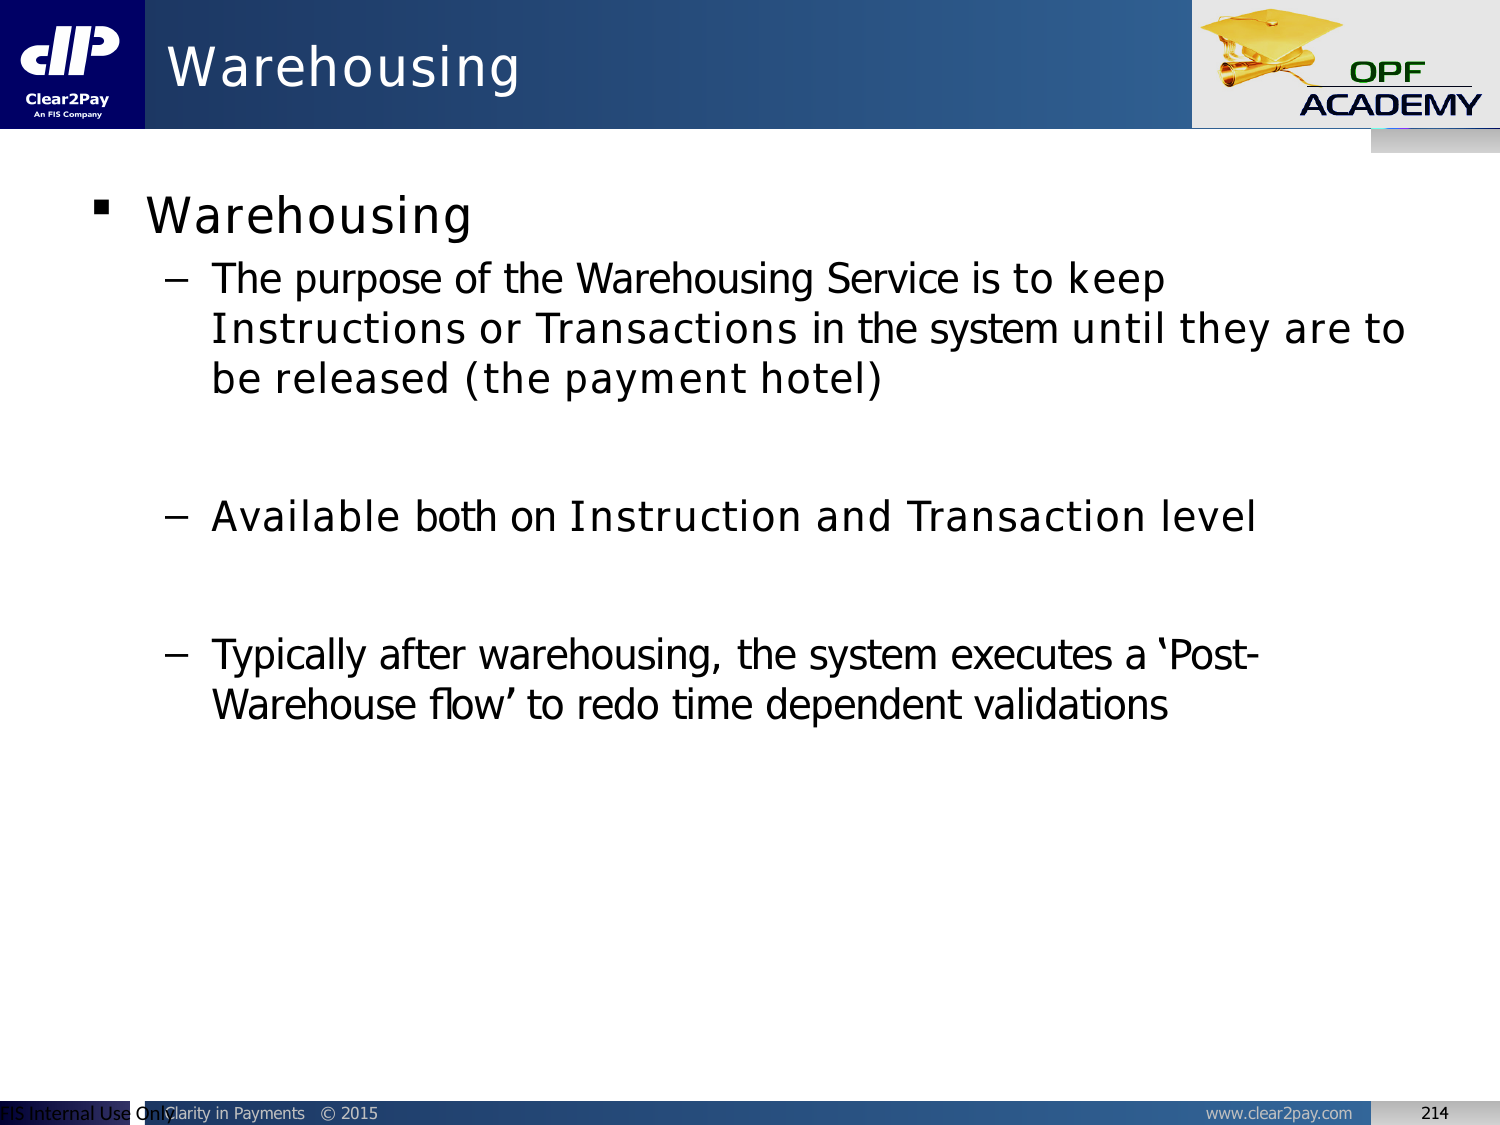

# Warehousing
Warehousing
The purpose of the Warehousing Service is to keep Instructions or Transactions in the system until they are to be released (the payment hotel)

Available both on Instruction and Transaction level

Typically after warehousing, the system executes a ‘Post-Warehouse flow’ to redo time dependent validations